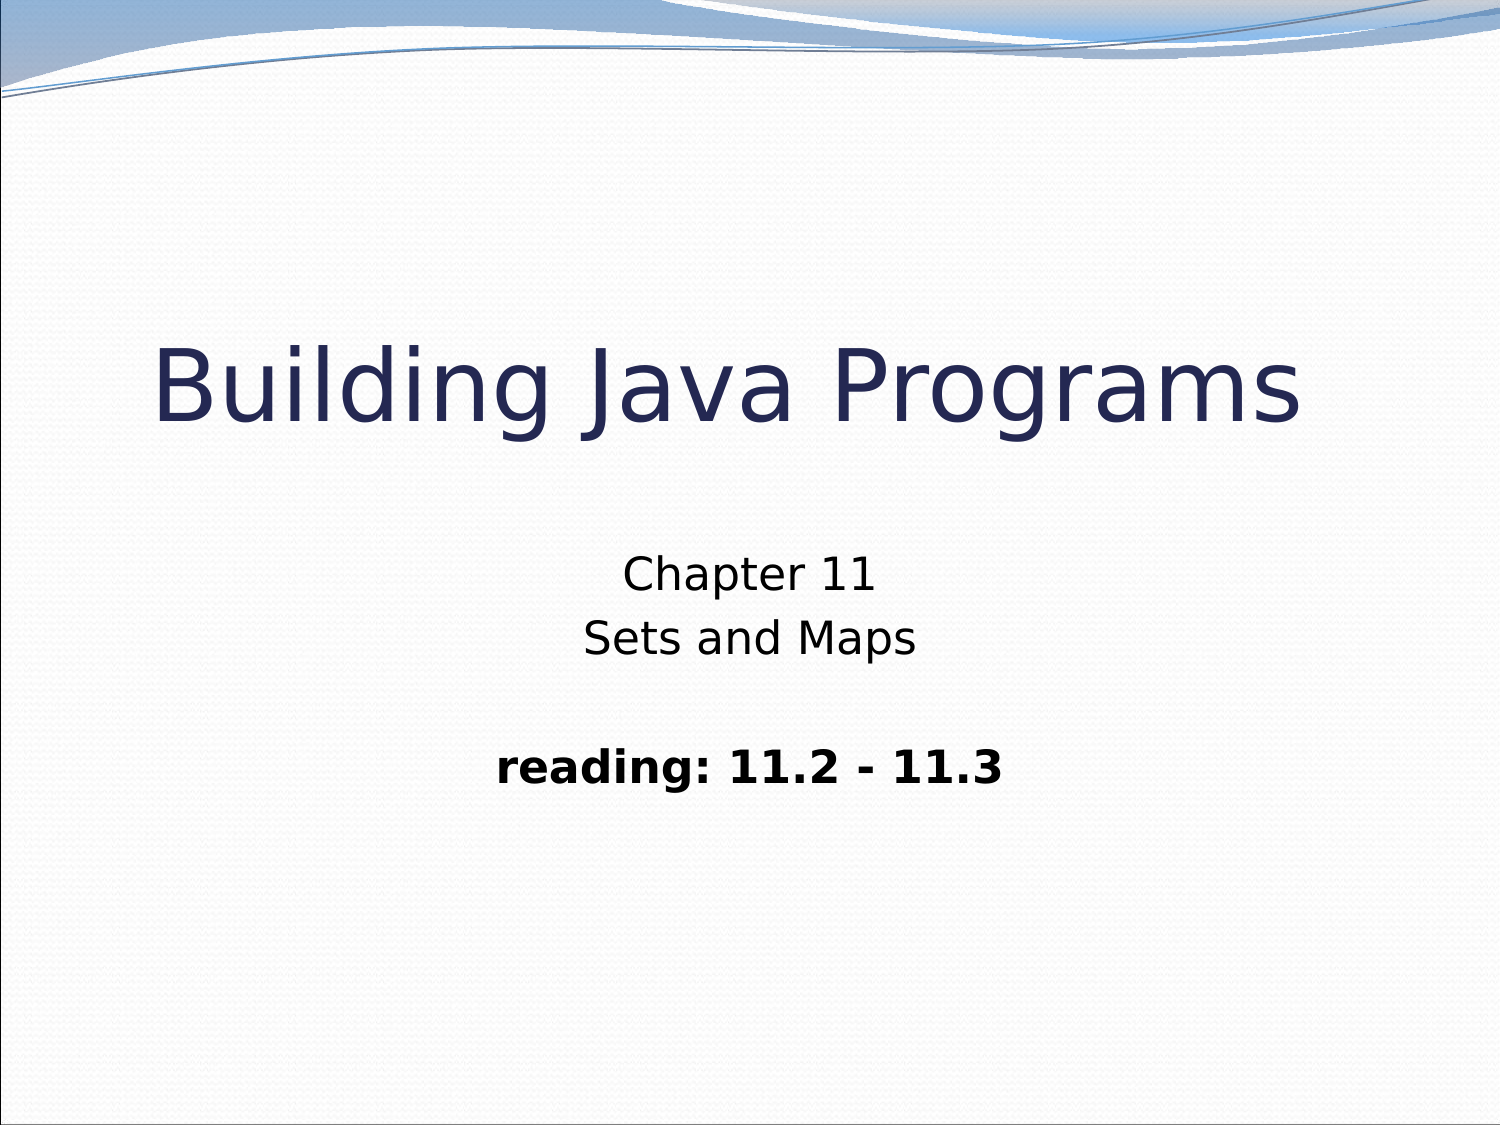

# Building Java Programs
Chapter 11
Sets and Maps

reading: 11.2 - 11.3